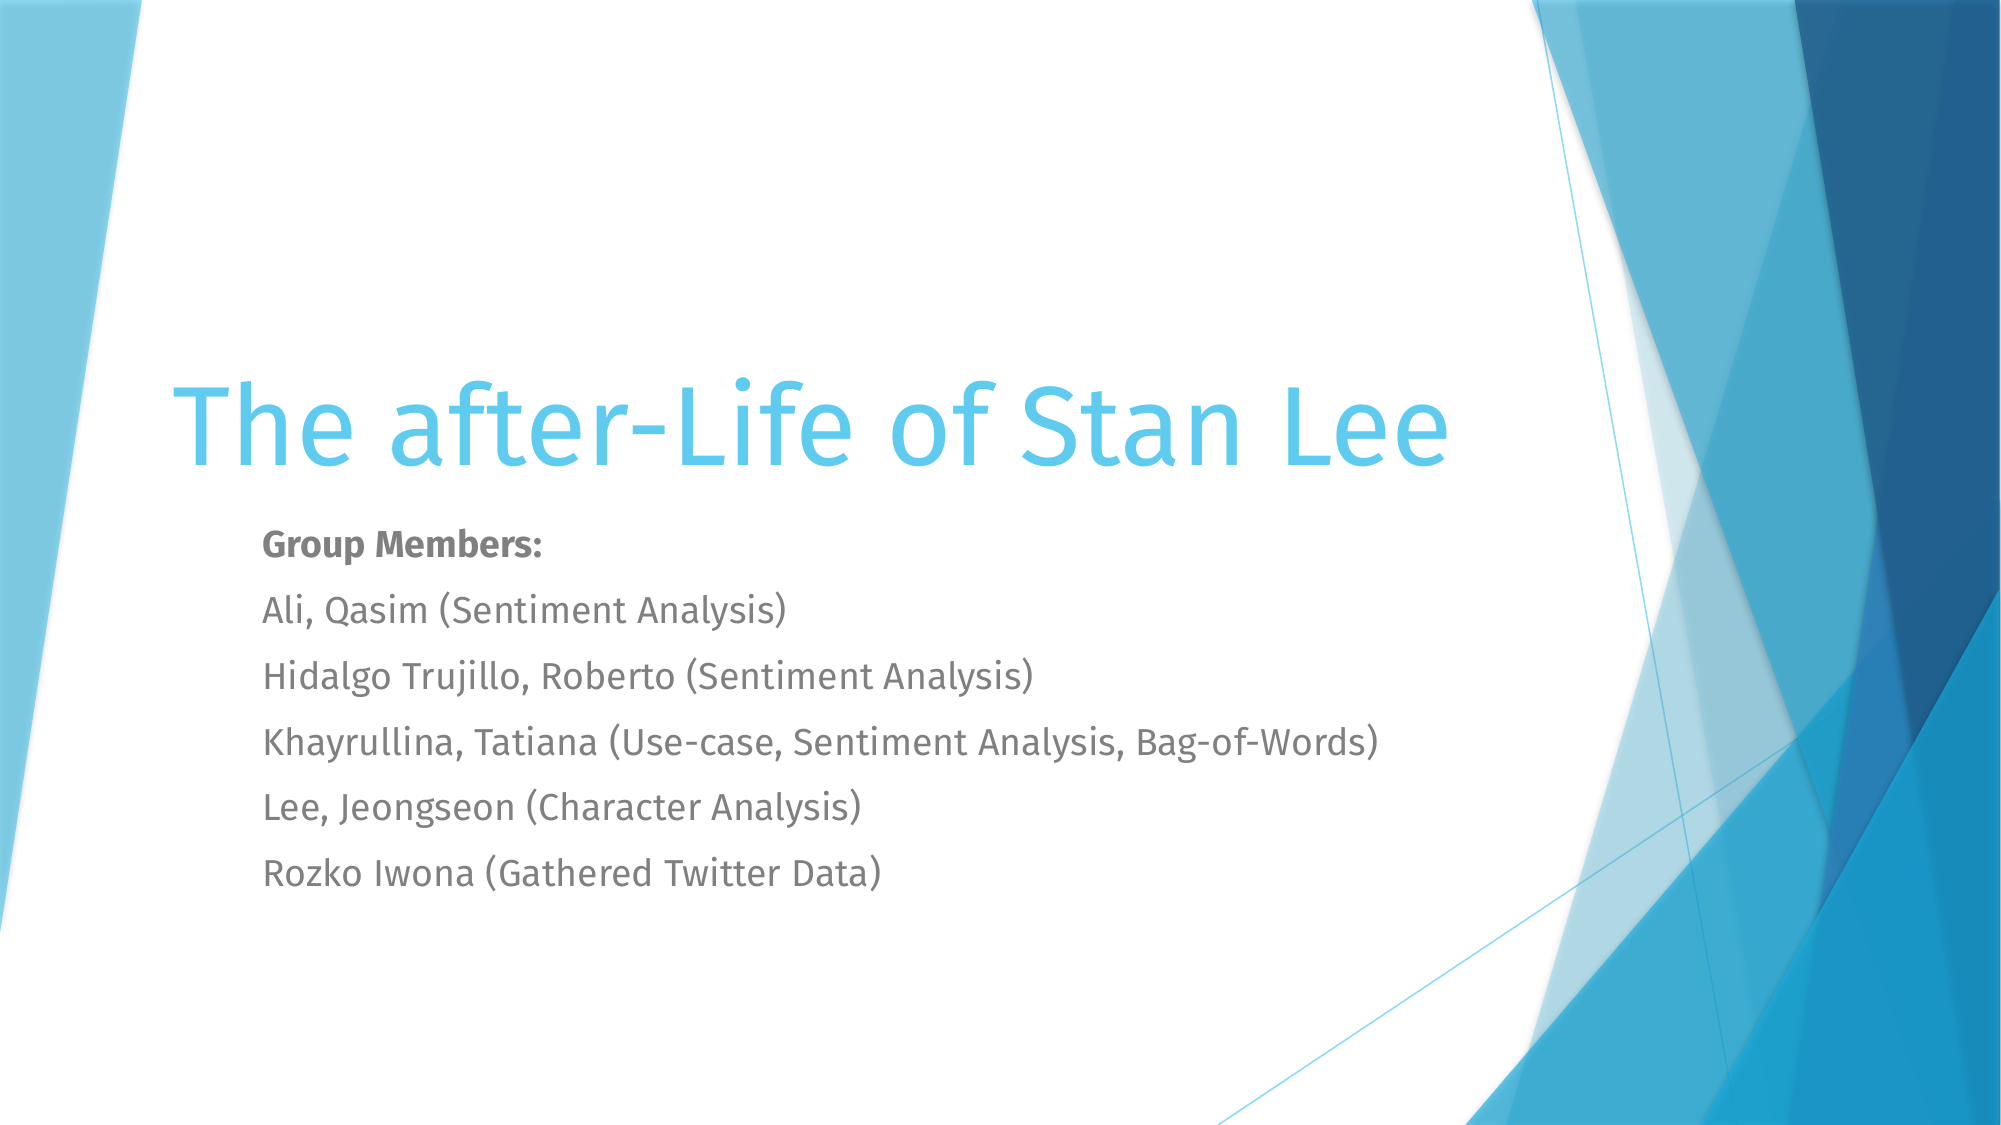

# The after-Life of Stan Lee
Group Members:
Ali, Qasim (Sentiment Analysis)
Hidalgo Trujillo, Roberto (Sentiment Analysis)
Khayrullina, Tatiana (Use-case, Sentiment Analysis, Bag-of-Words)
Lee, Jeongseon (Character Analysis)
Rozko Iwona (Gathered Twitter Data)